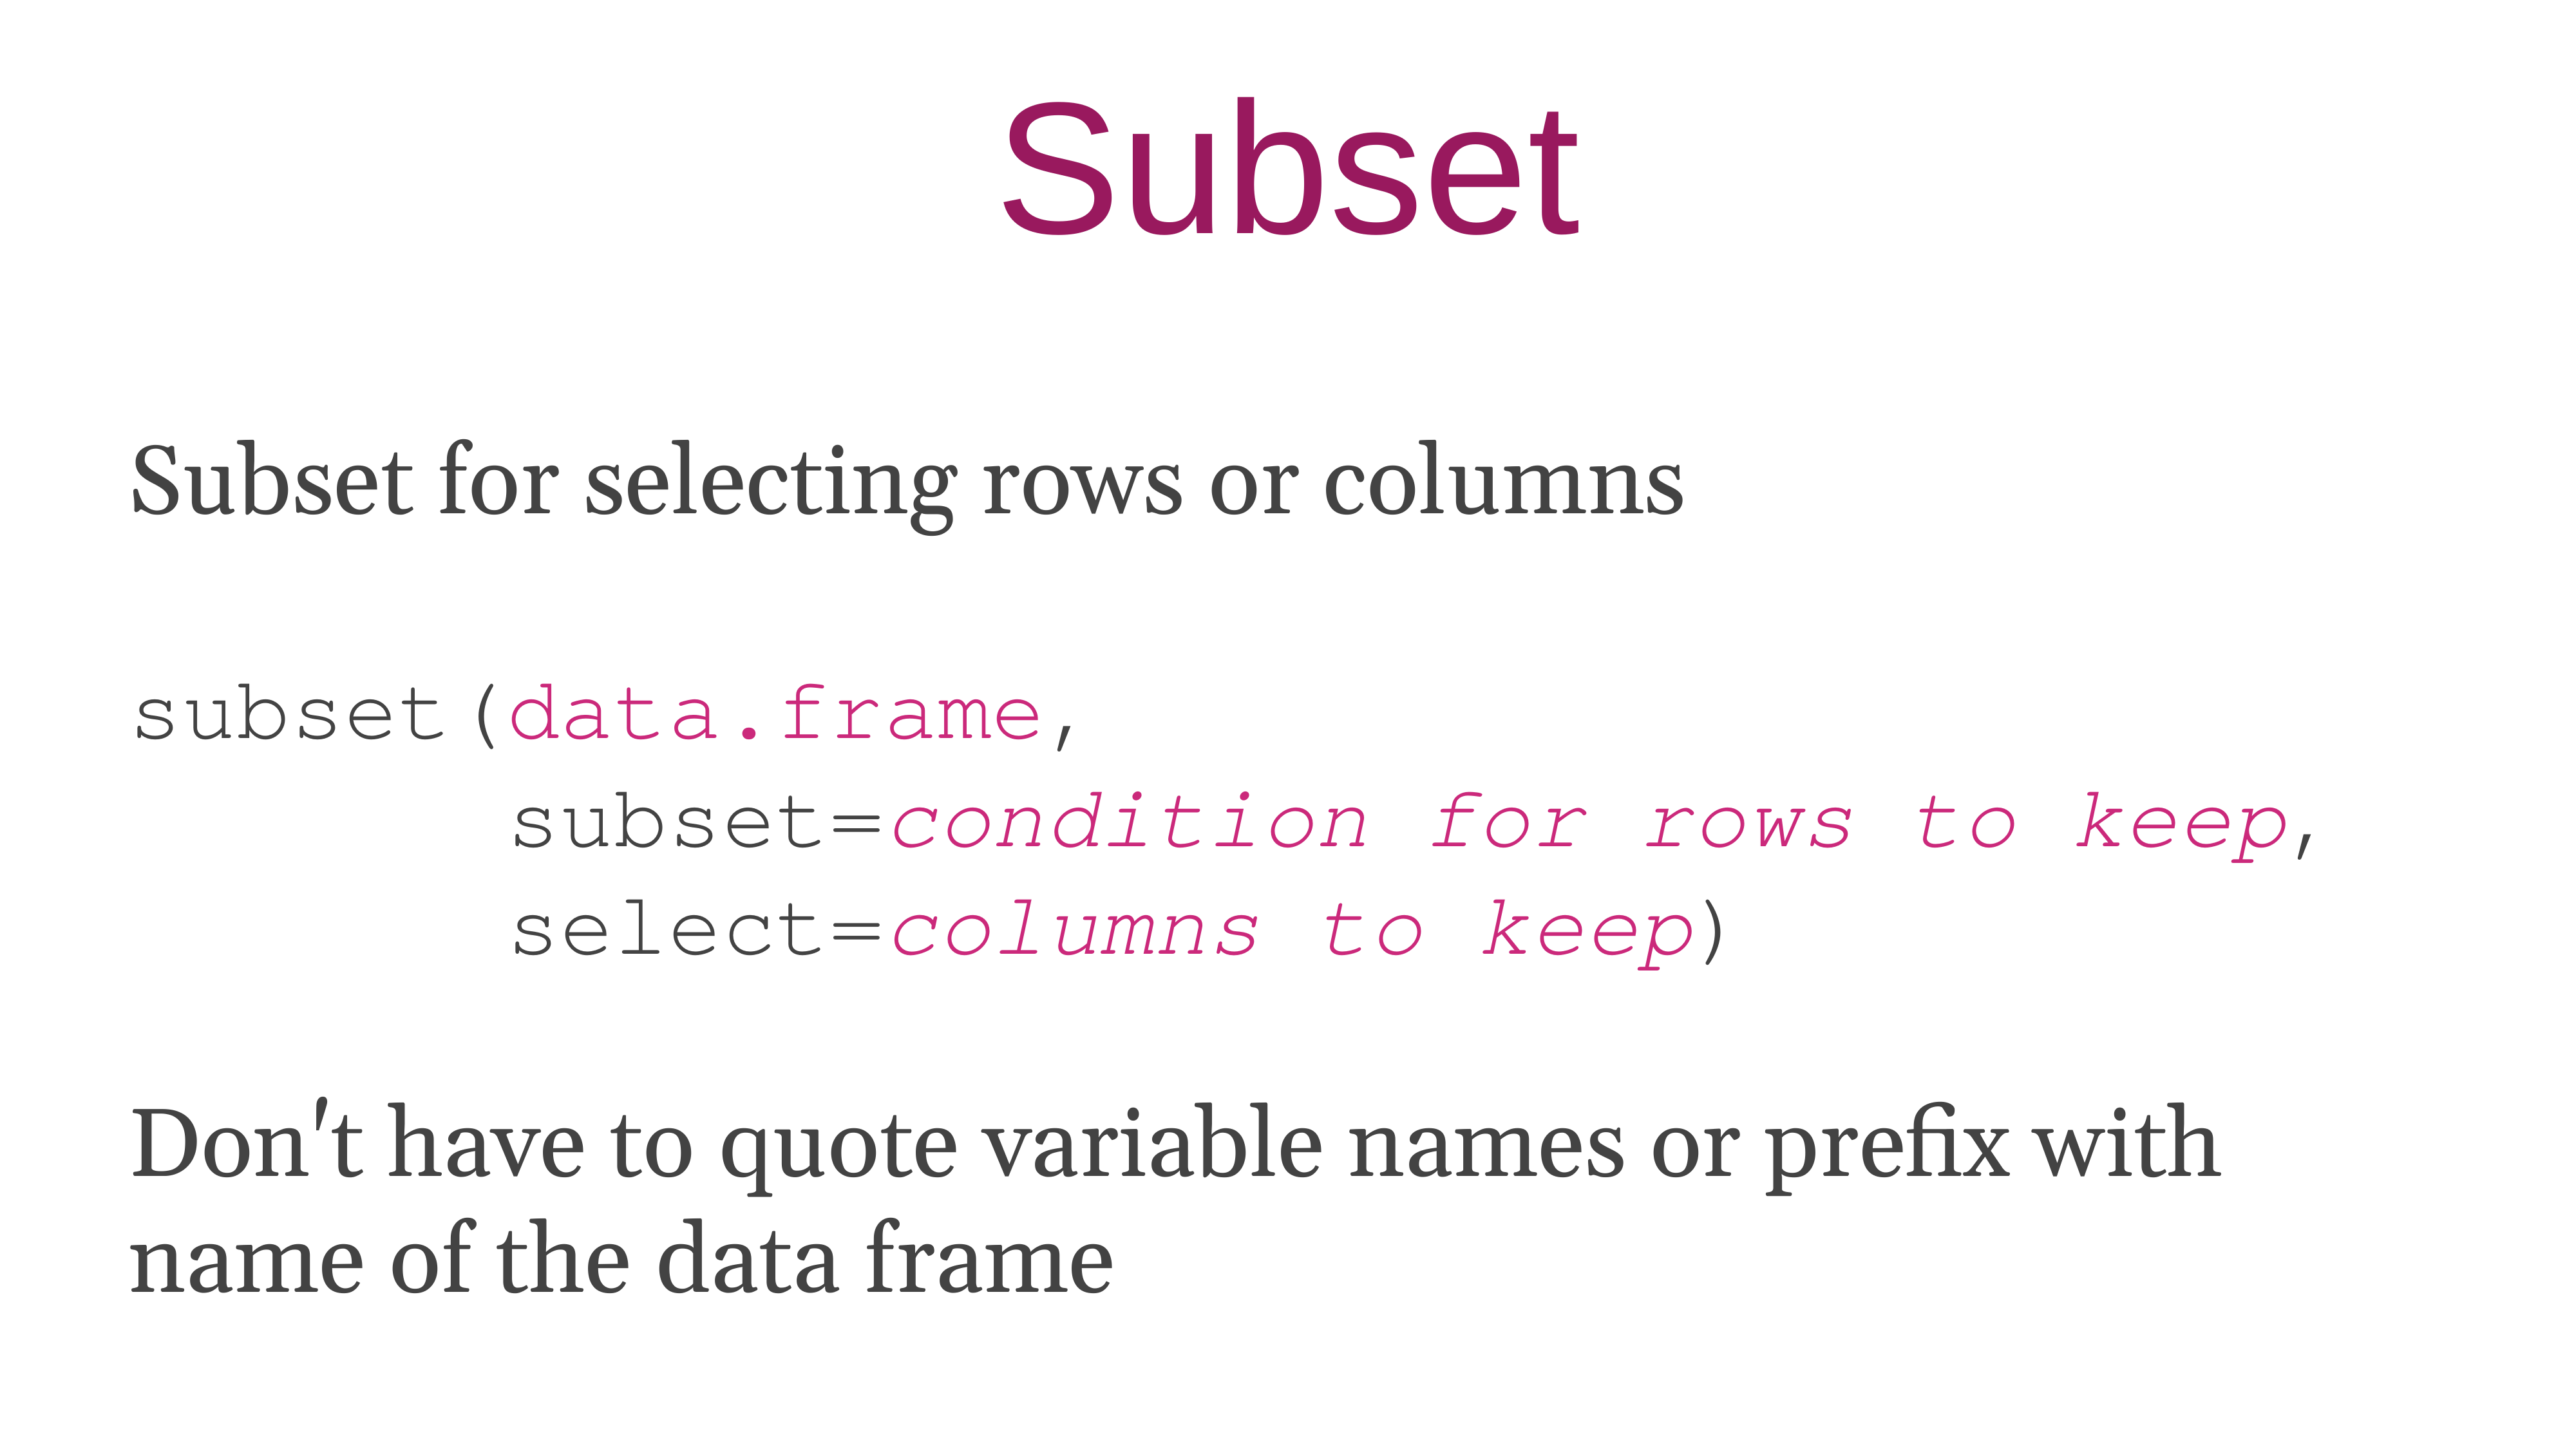

# Subset
Subset for selecting rows or columns

subset(data.frame,
       subset=condition for rows to keep,
       select=columns to keep)

Don't have to quote variable names or prefix with name of the data frame